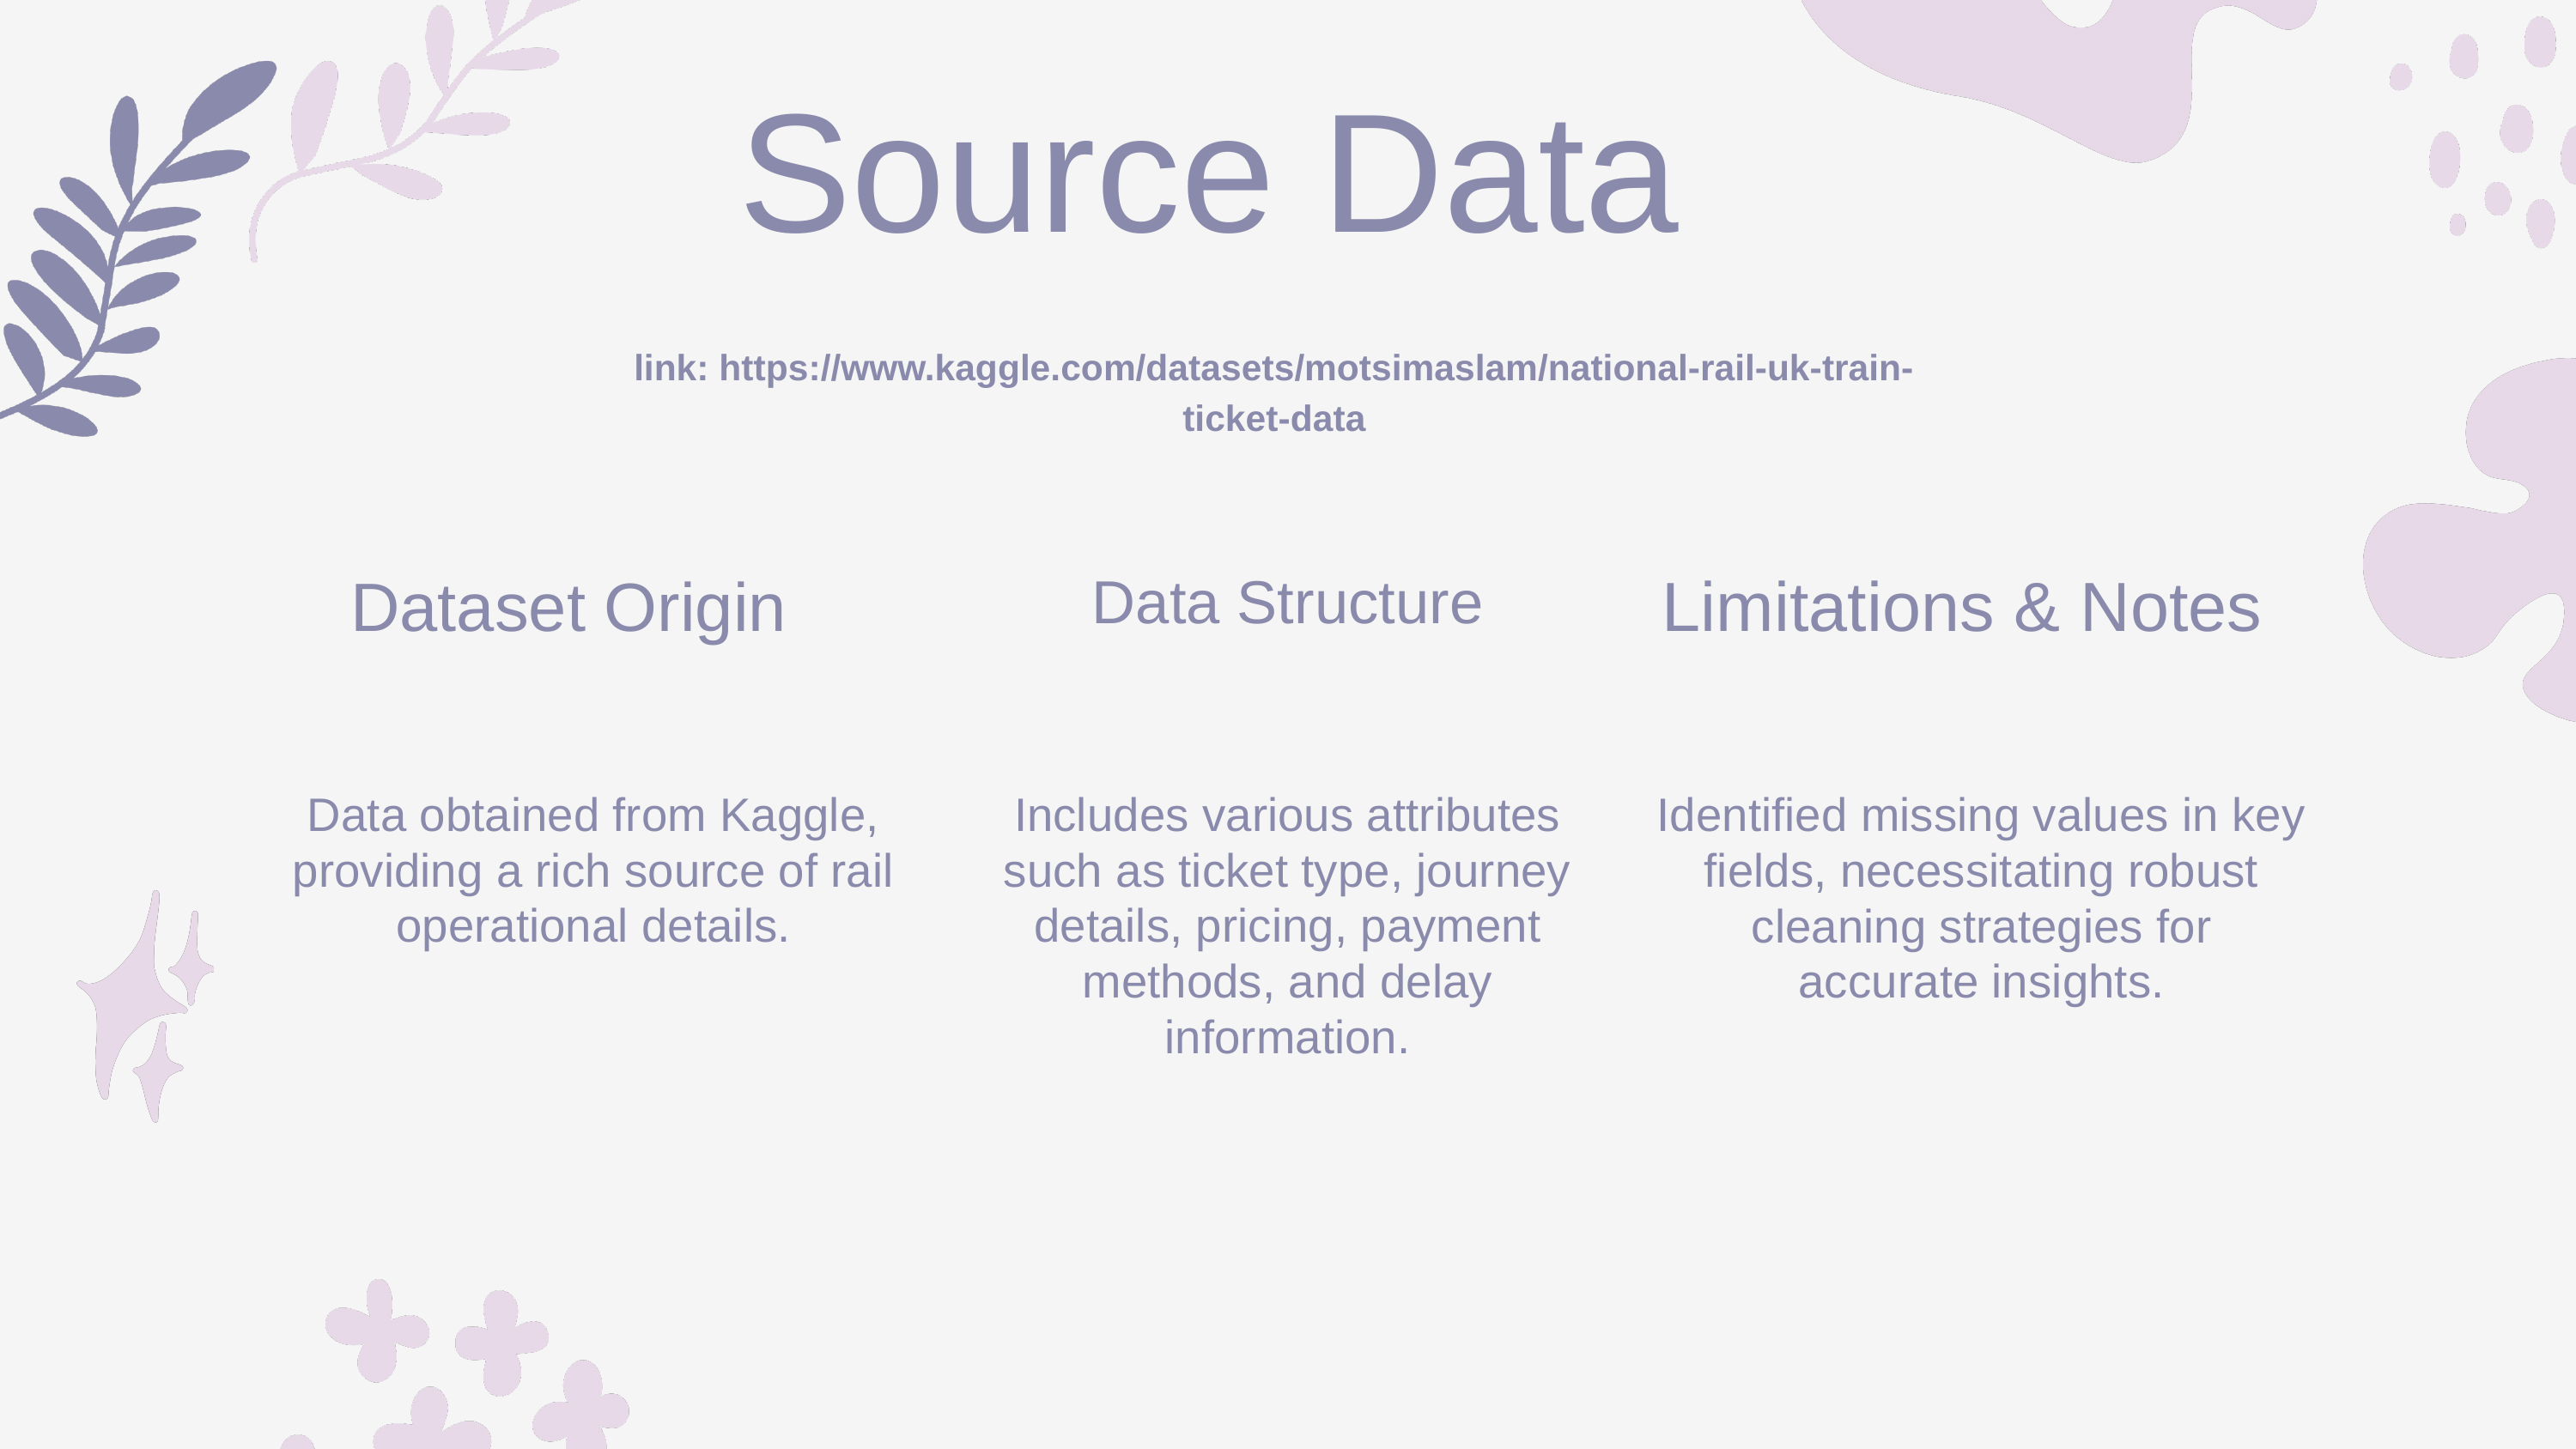

Source Data

link: https://www.kaggle.com/datasets/motsimaslam/national-rail-uk-train-ticket-data

Data Structure

Dataset Origin

Limitations & Notes

Includes various attributes such as ticket type, journey details, pricing, payment methods, and delay information.

Identified missing values in key fields, necessitating robust cleaning strategies for accurate insights.

Data obtained from Kaggle, providing a rich source of rail operational details.